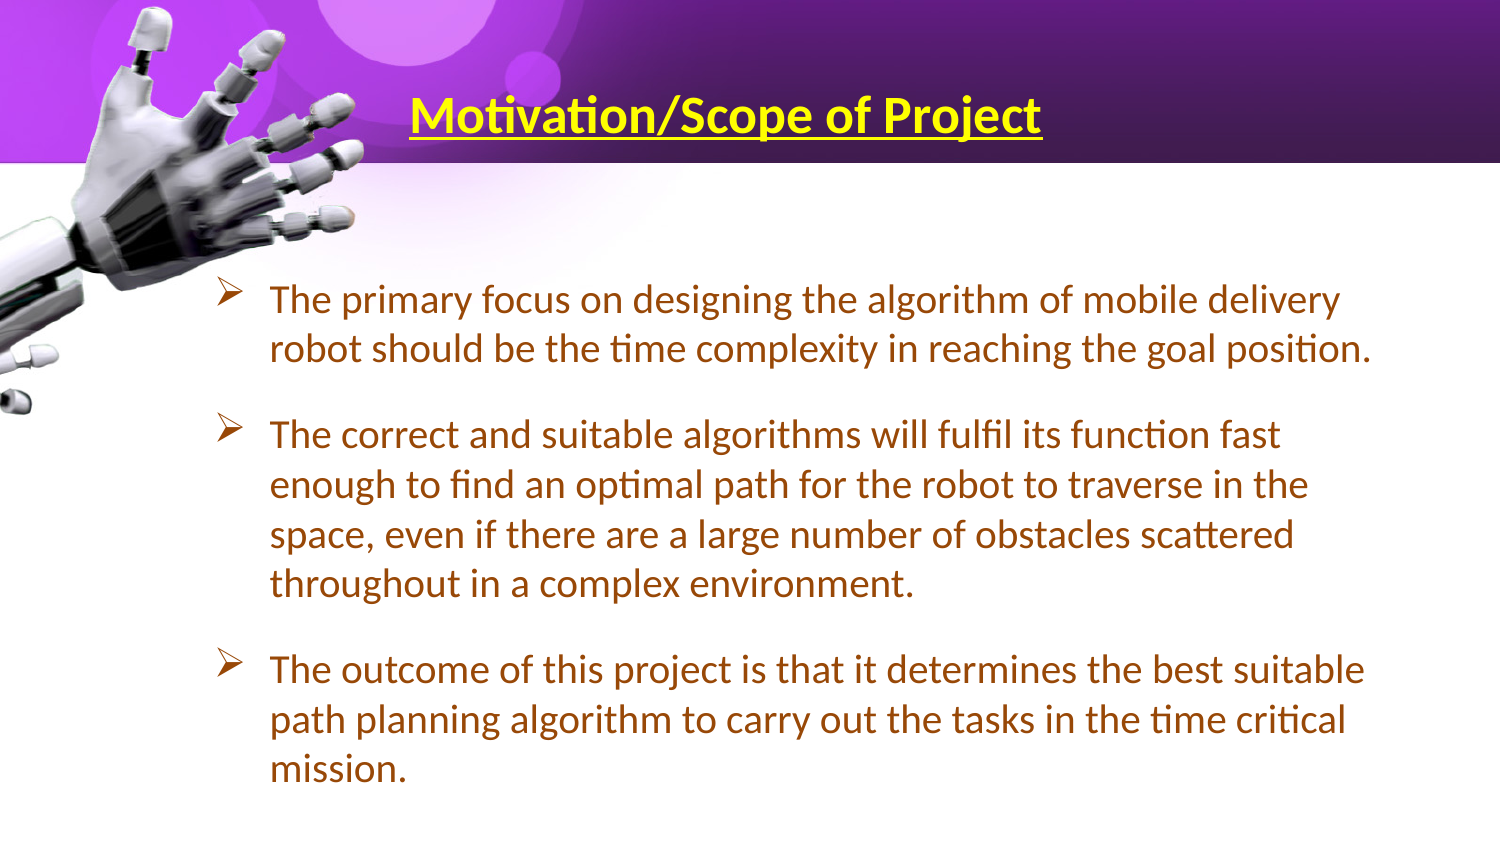

# Motivation/Scope of Project

The primary focus on designing the algorithm of mobile delivery robot should be the time complexity in reaching the goal position.

The correct and suitable algorithms will fulfil its function fast enough to find an optimal path for the robot to traverse in the space, even if there are a large number of obstacles scattered throughout in a complex environment.

The outcome of this project is that it determines the best suitable path planning algorithm to carry out the tasks in the time critical mission.